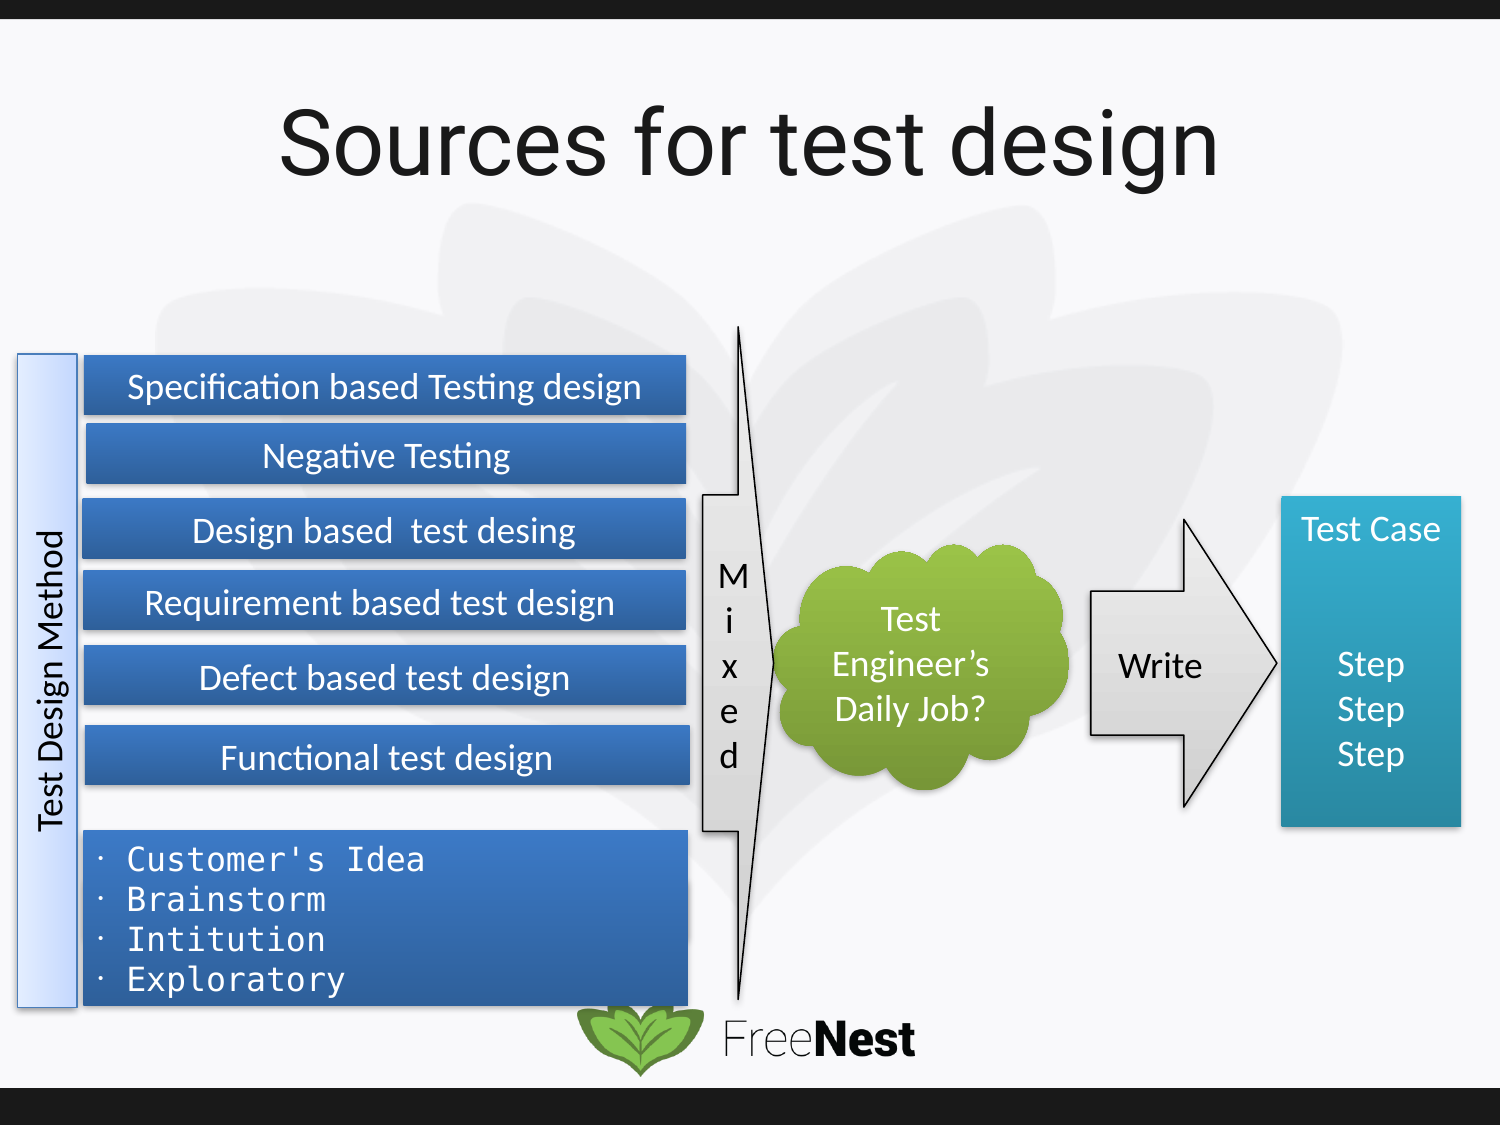

# Sources for test design
Mixed
Specification based Testing design
Negative Testing
Test Case

Step
Step
Step

Design based  test desing
Write
Test Engineer’s
Daily Job?
Requirement based test design
Defect based test design
Test Design Method
Functional test design
Customer's Idea
Brainstorm
Intitution
Exploratory
NonFunctional test design